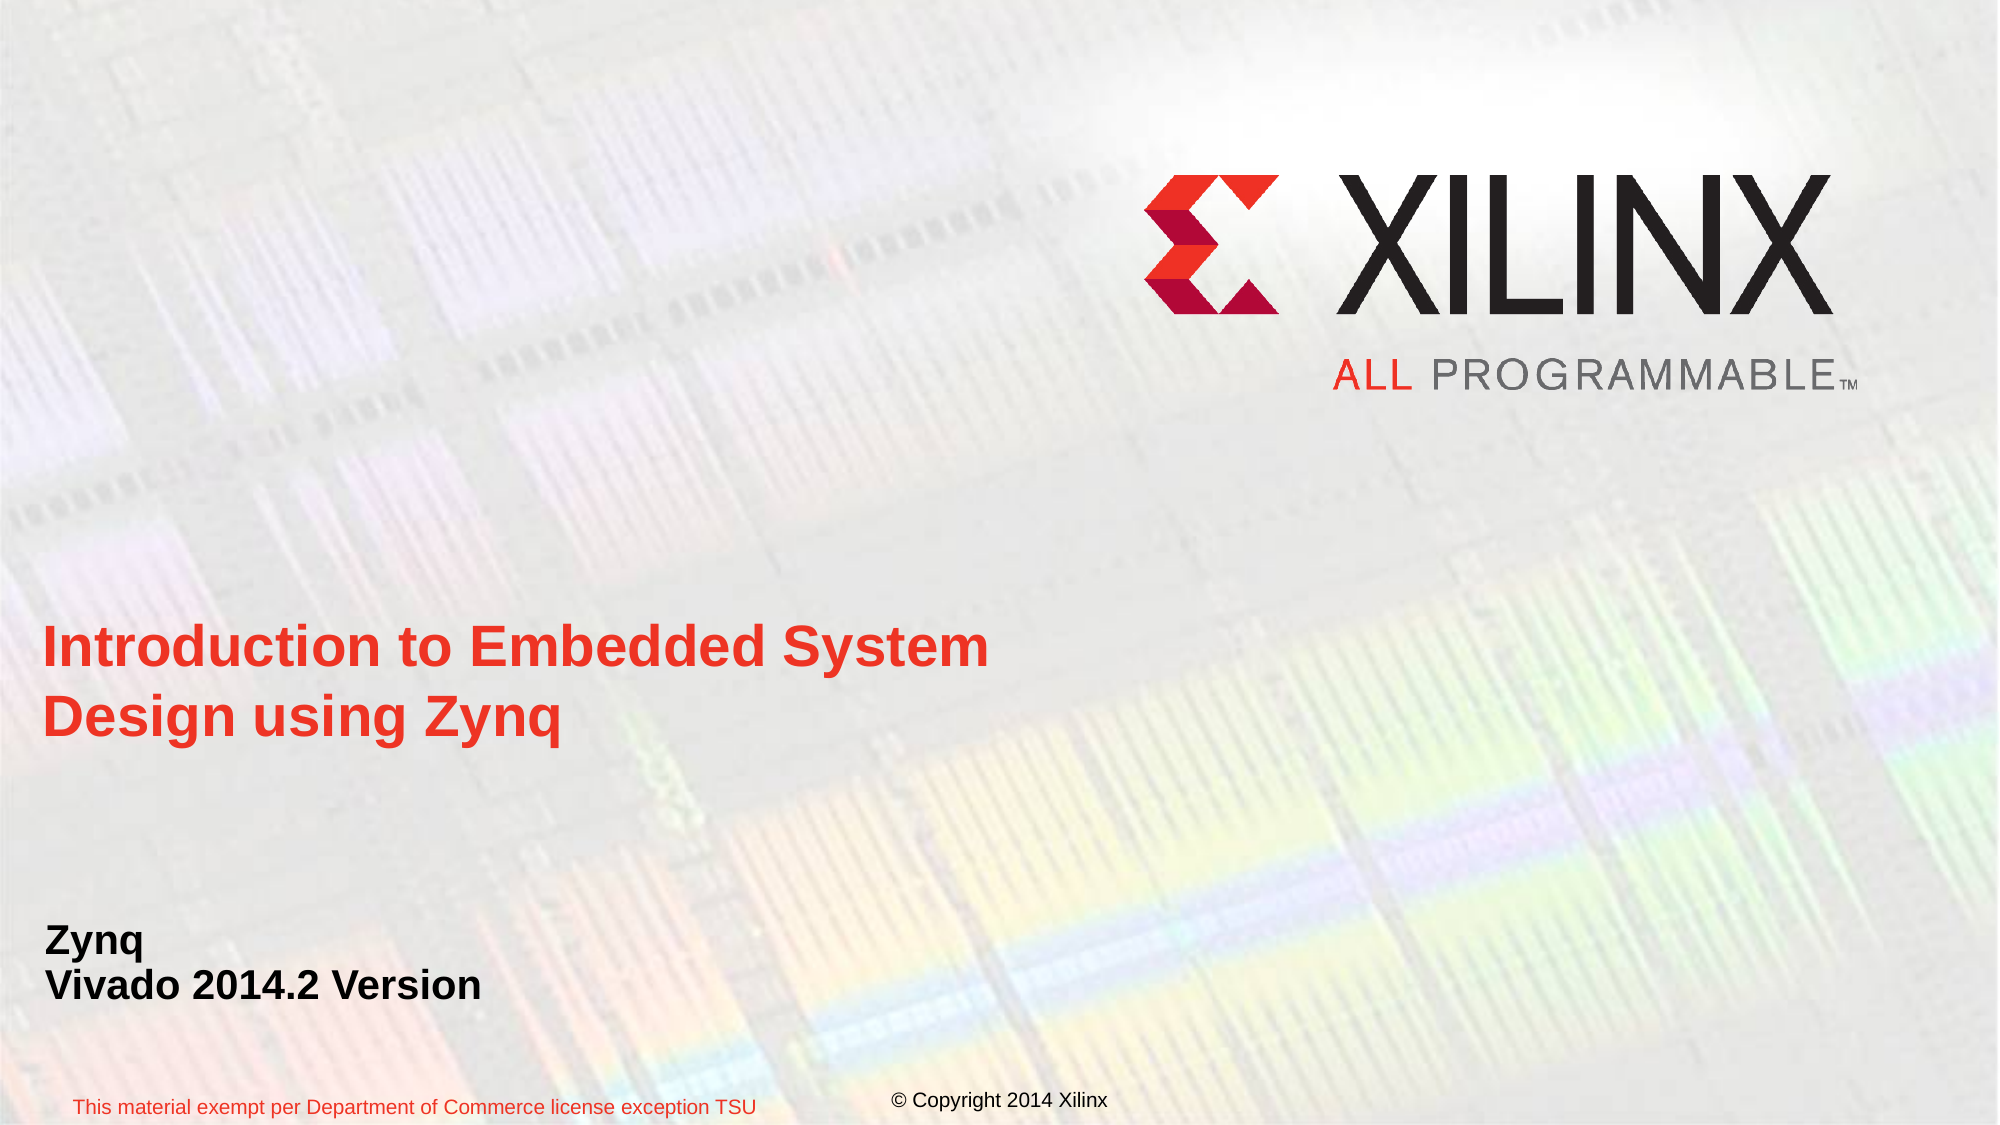

# Introduction to Embedded System Design using Zynq
Zynq
Vivado 2014.2 Version
© Copyright 2014 Xilinx